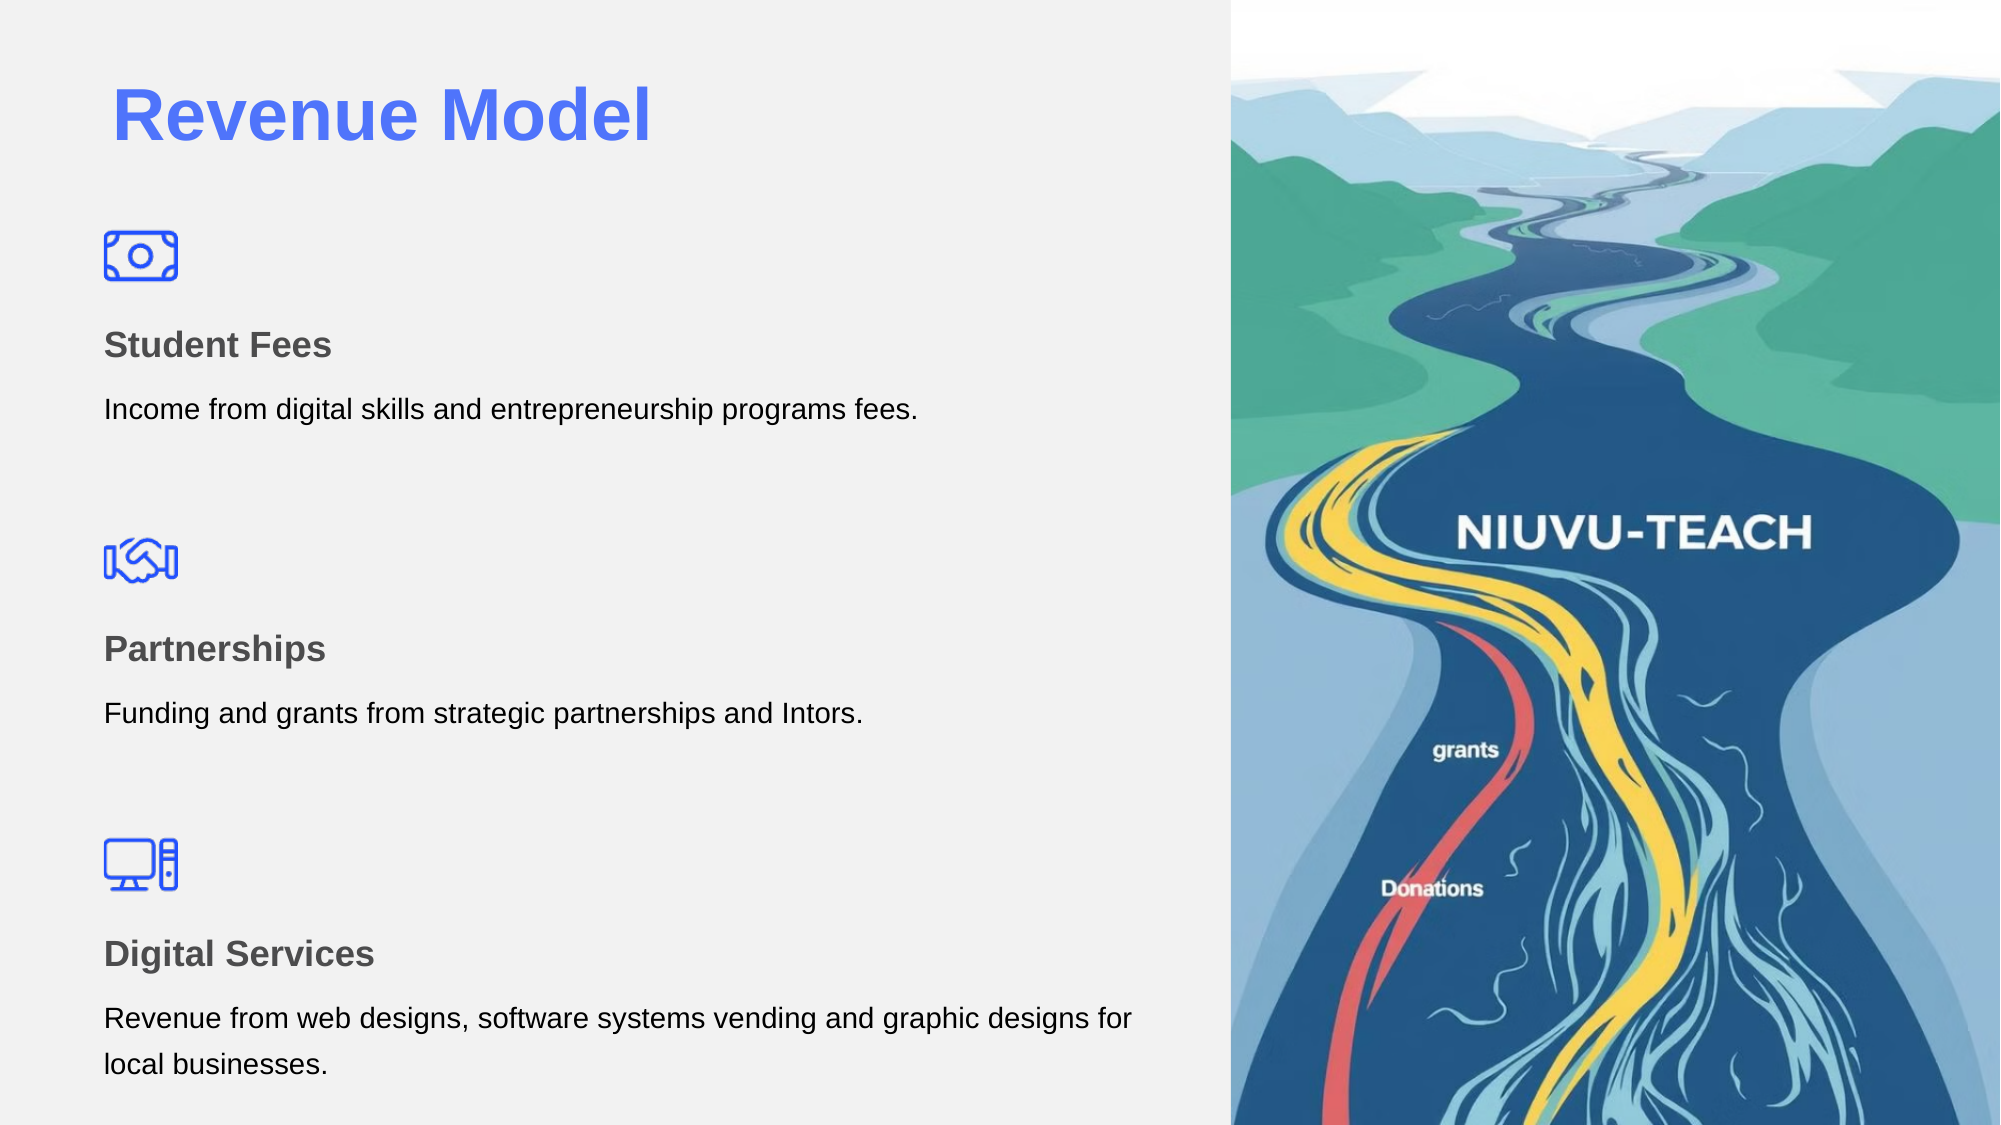

Revenue Model

Student Fees
Income from digital skills and entrepreneurship programs fees.

Partnerships
Funding and grants from strategic partnerships and Intors.

Digital Services
Revenue from web designs, software systems vending and graphic designs for local businesses.